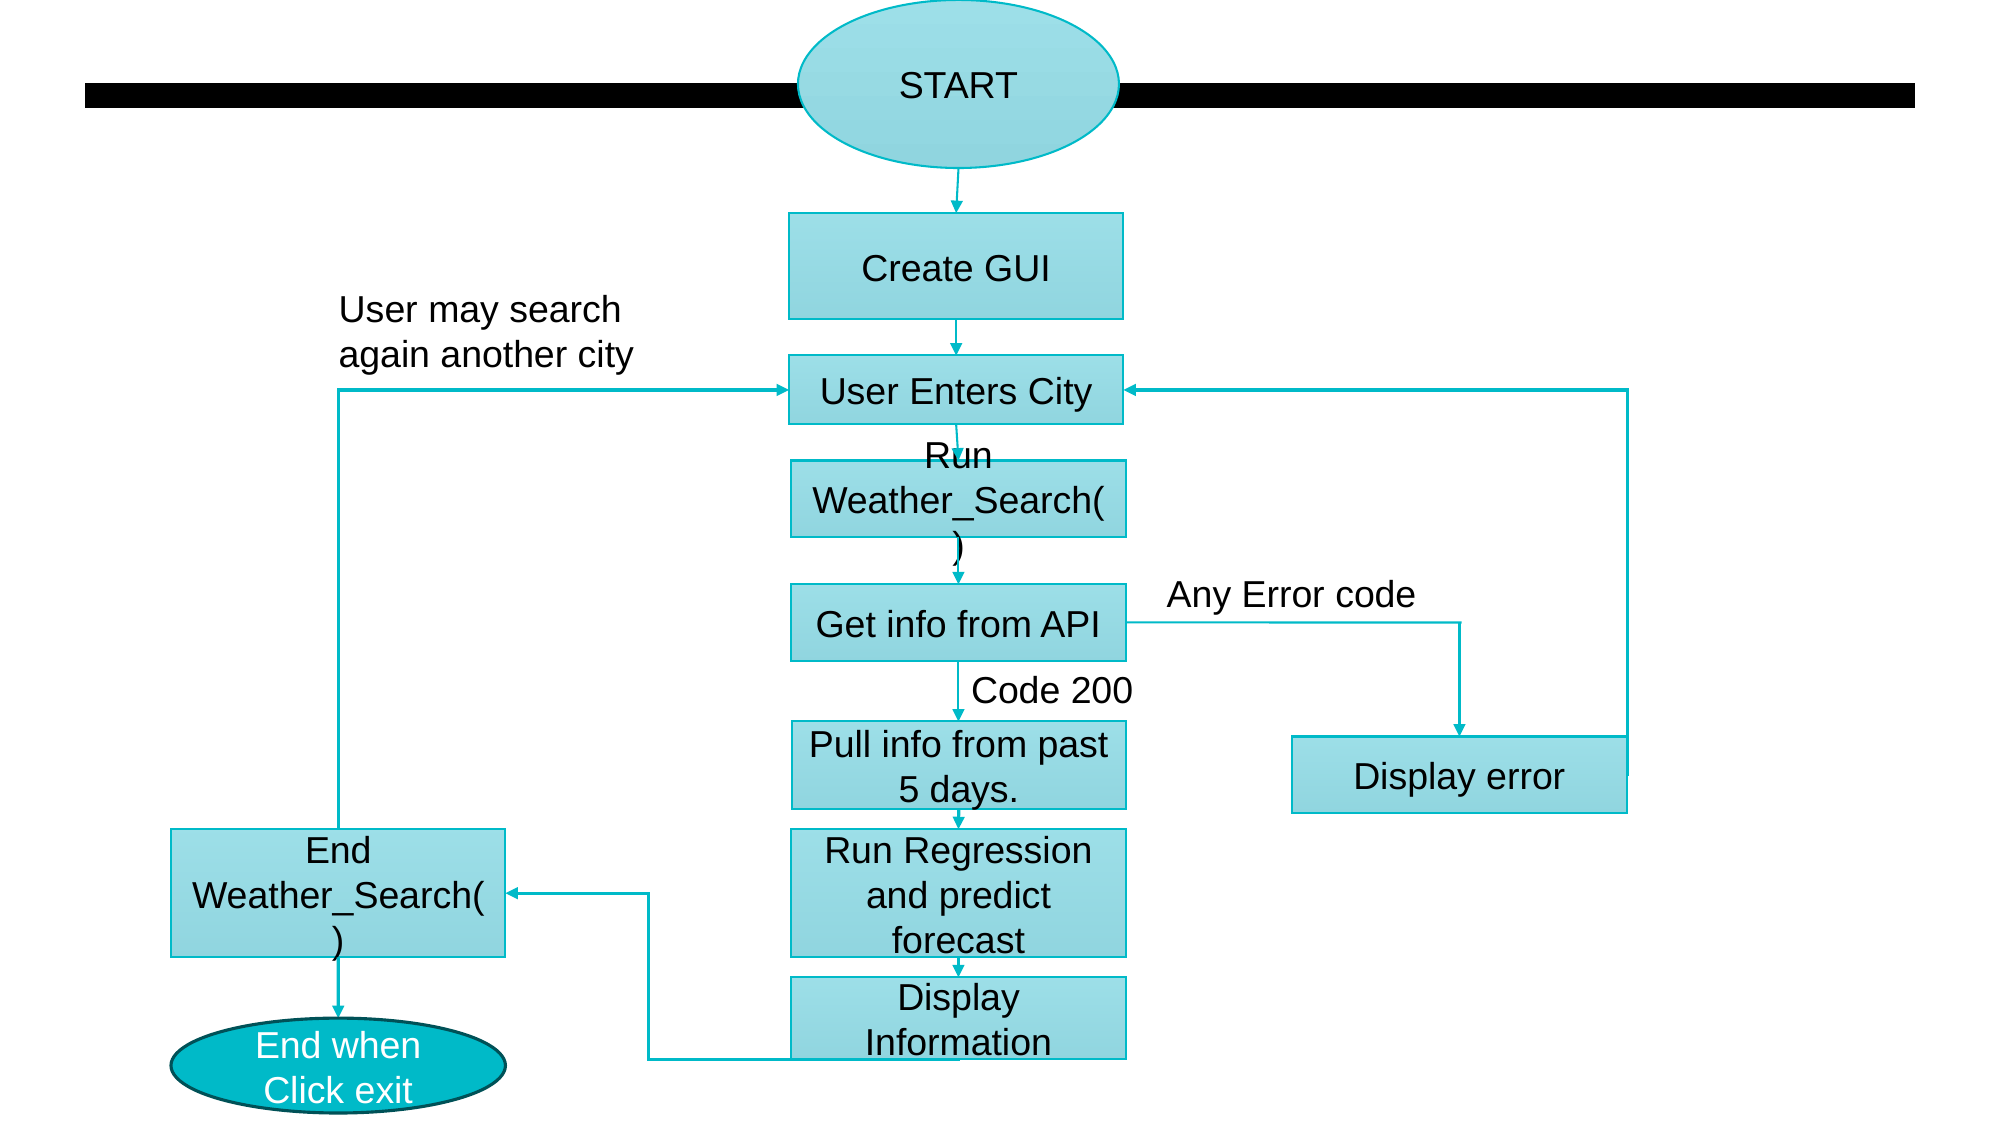

START
Create GUI
User may search again another city
User Enters City
Run Weather_Search()
Any Error code
Get info from API
Code 200
Pull info from past 5 days.
Display error
End Weather_Search()
Run Regression and predict forecast
Display Information
End when Click exit